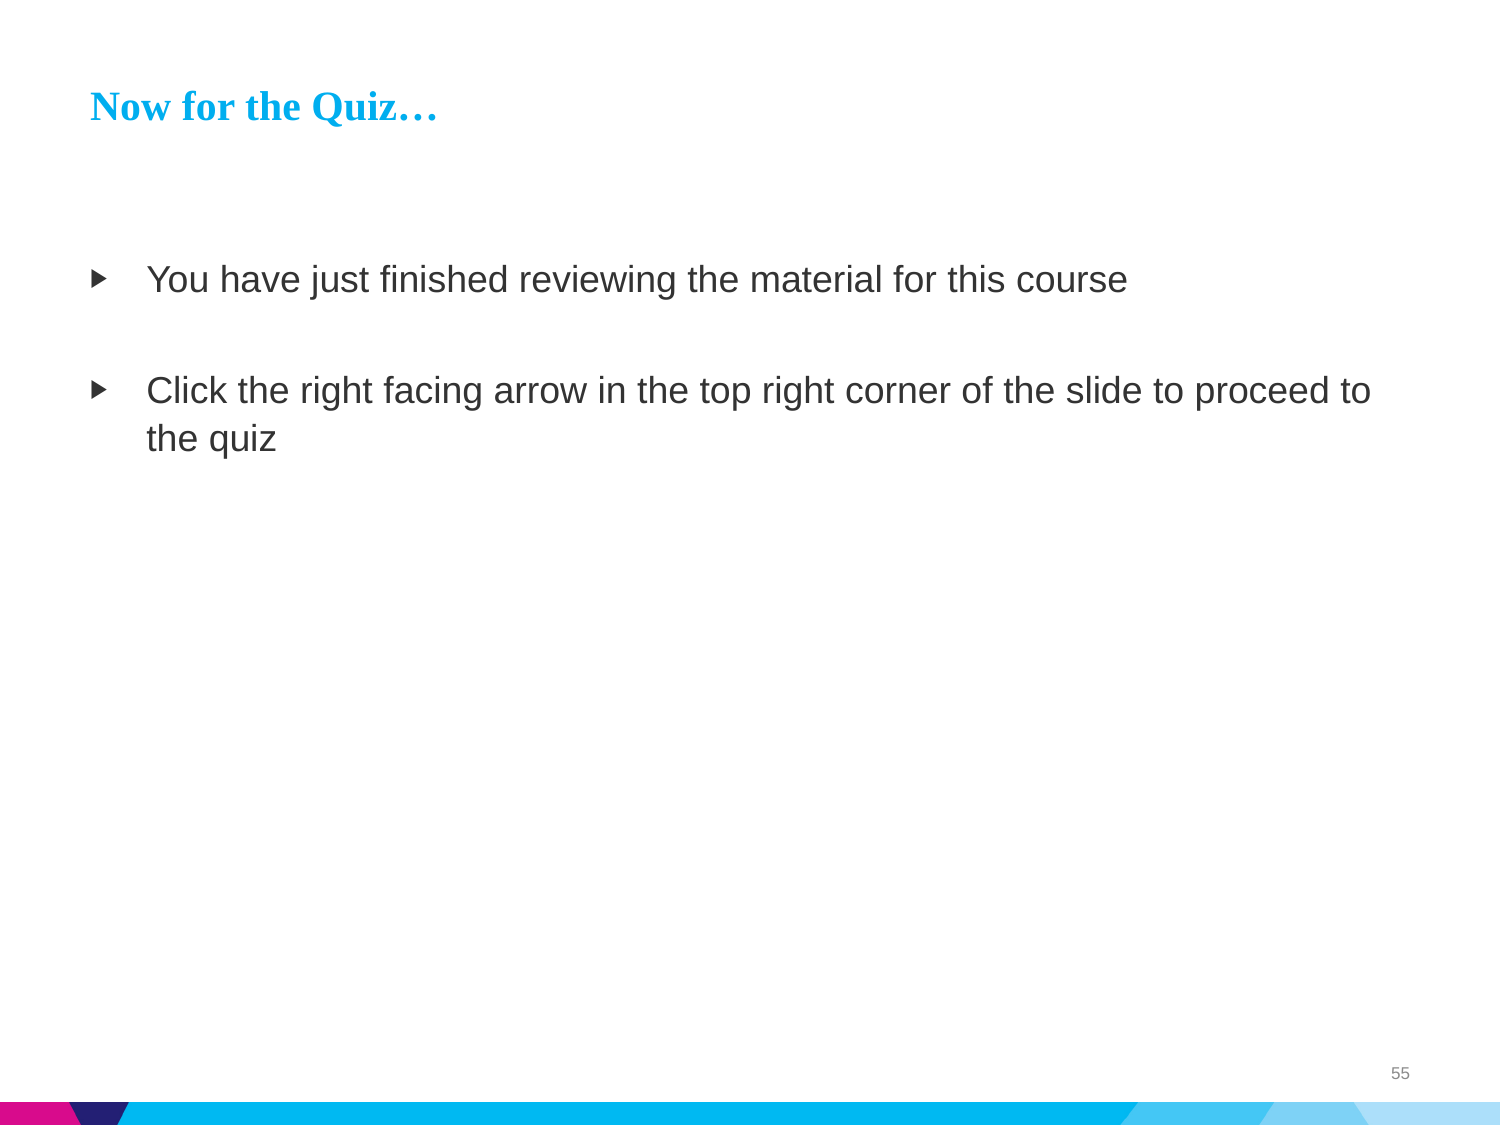

# Now for the Quiz…
You have just finished reviewing the material for this course

Click the right facing arrow in the top right corner of the slide to proceed to the quiz

55